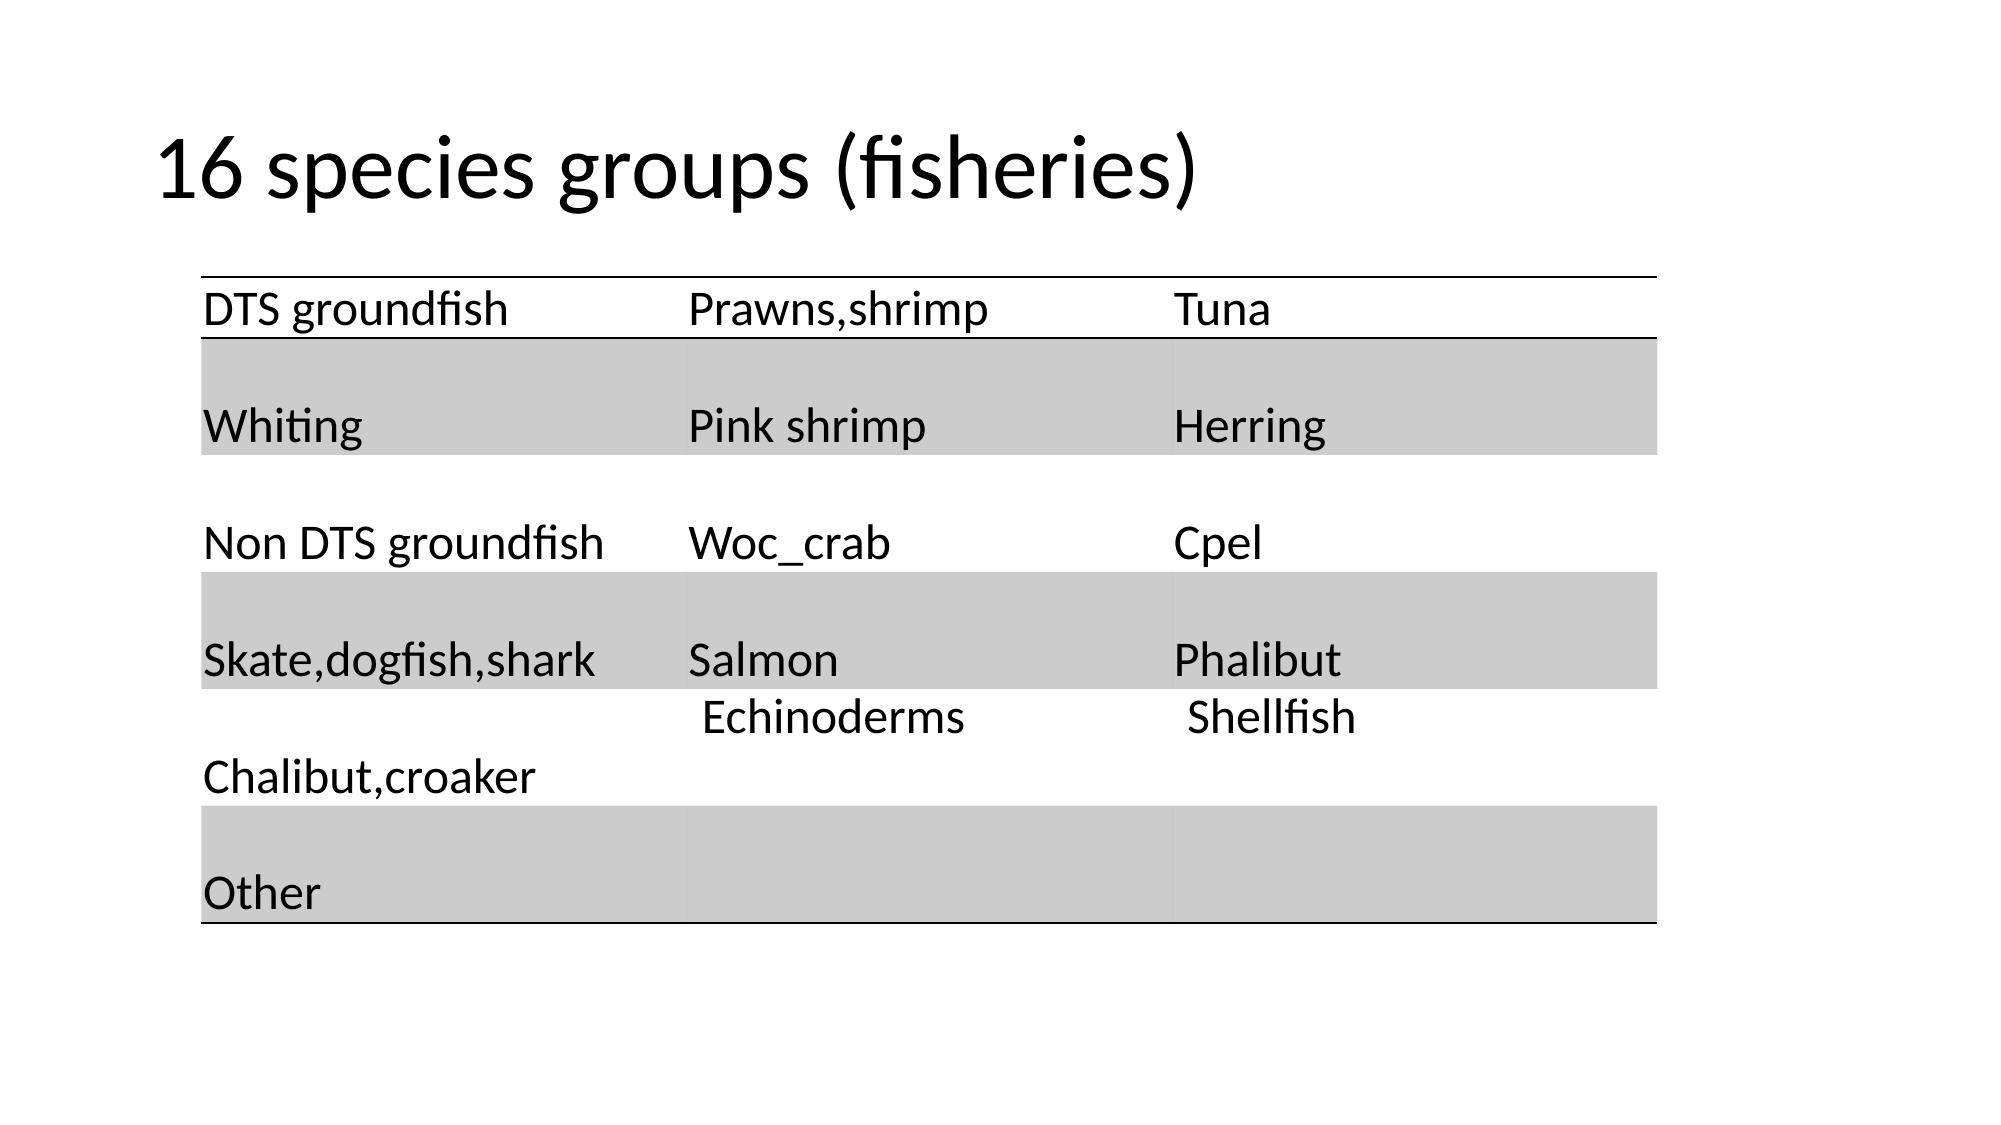

# 16 species groups (fisheries)
| DTS groundfish | Prawns,shrimp | Tuna |
| --- | --- | --- |
| Whiting | Pink shrimp | Herring |
| Non DTS groundfish | Woc\_crab | Cpel |
| Skate,dogfish,shark | Salmon | Phalibut |
| Chalibut,croaker | Echinoderms | Shellfish |
| Other |  |  |